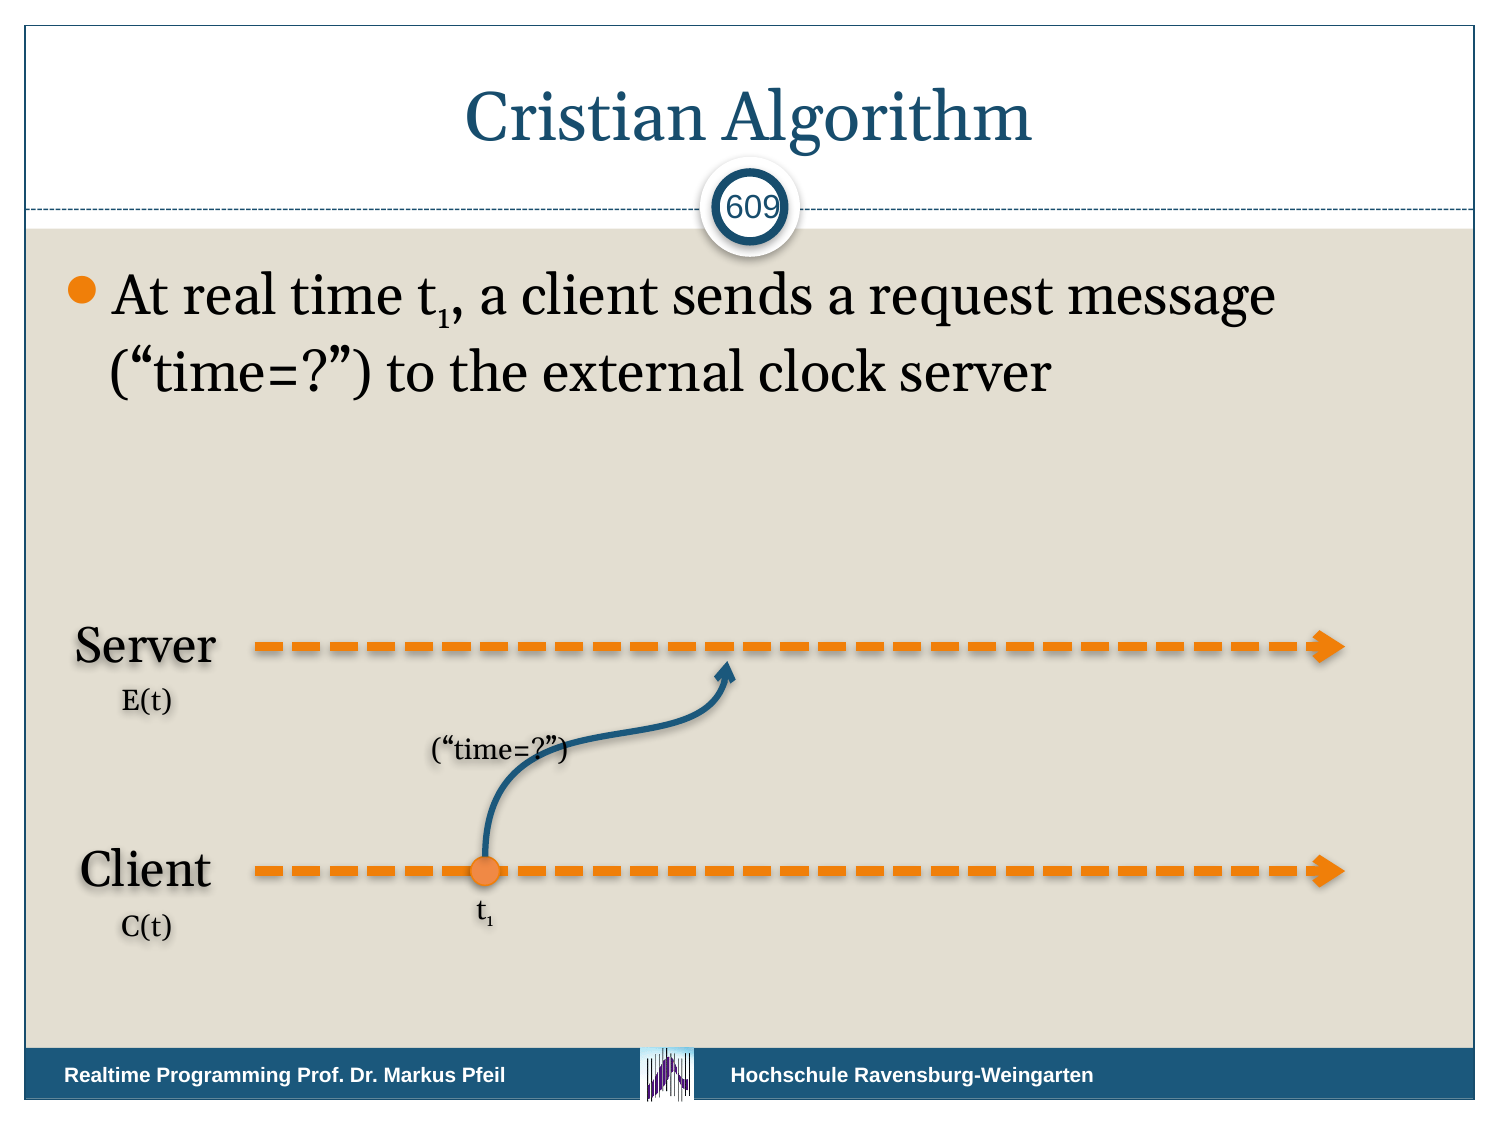

# Cristian Algorithm
609
At real time t1, a client sends a request message (“time=?”) to the external clock server
Server
E(t)
(“time=?”)
Client

t1
C(t)
Realtime Programming Prof. Dr. Markus Pfeil